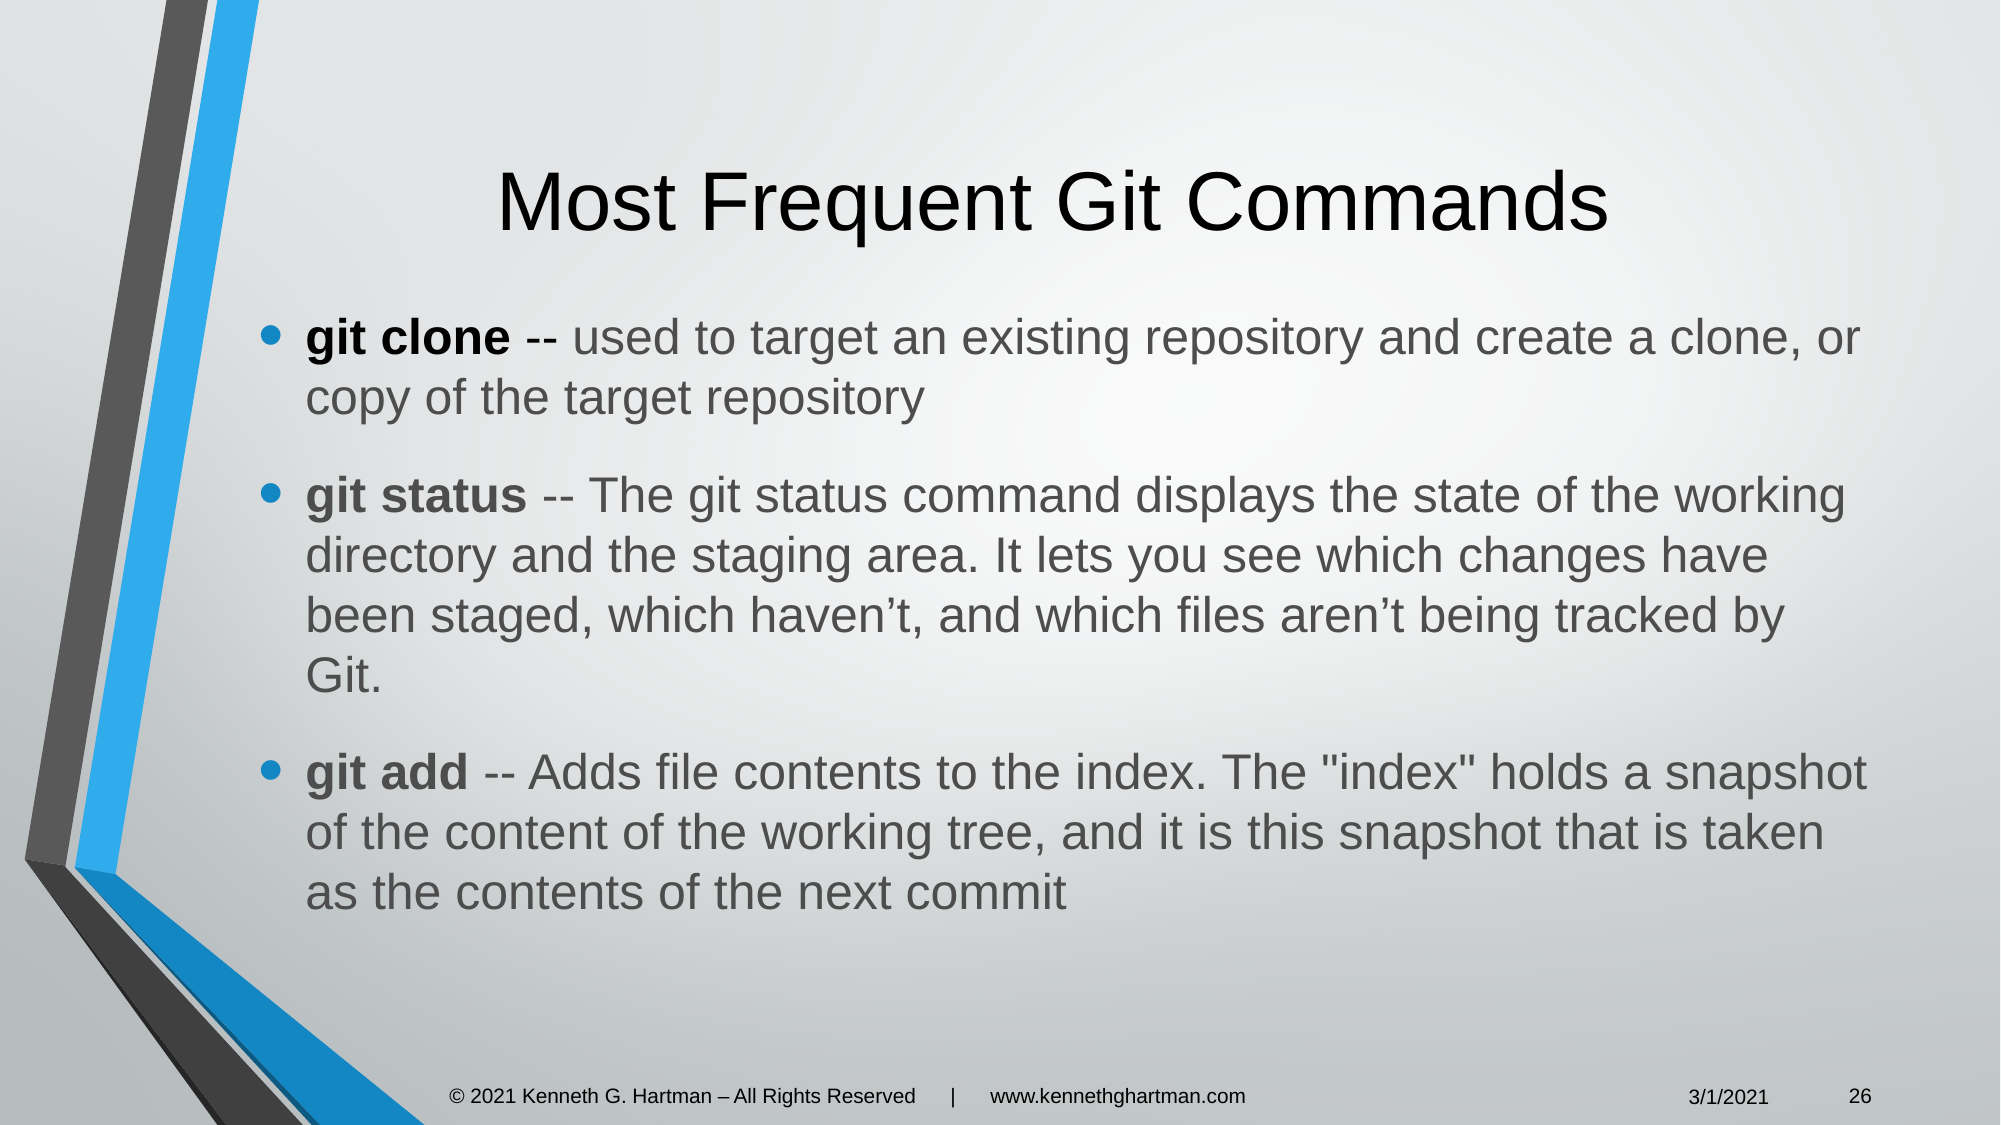

# Most Frequent Git Commands
git clone -- used to target an existing repository and create a clone, or copy of the target repository
git status -- The git status command displays the state of the working directory and the staging area. It lets you see which changes have been staged, which haven’t, and which files aren’t being tracked by Git.
git add -- Adds file contents to the index. The "index" holds a snapshot of the content of the working tree, and it is this snapshot that is taken as the contents of the next commit

26
© 2021 Kenneth G. Hartman – All Rights Reserved      |      www.kennethghartman.com
3/1/2021